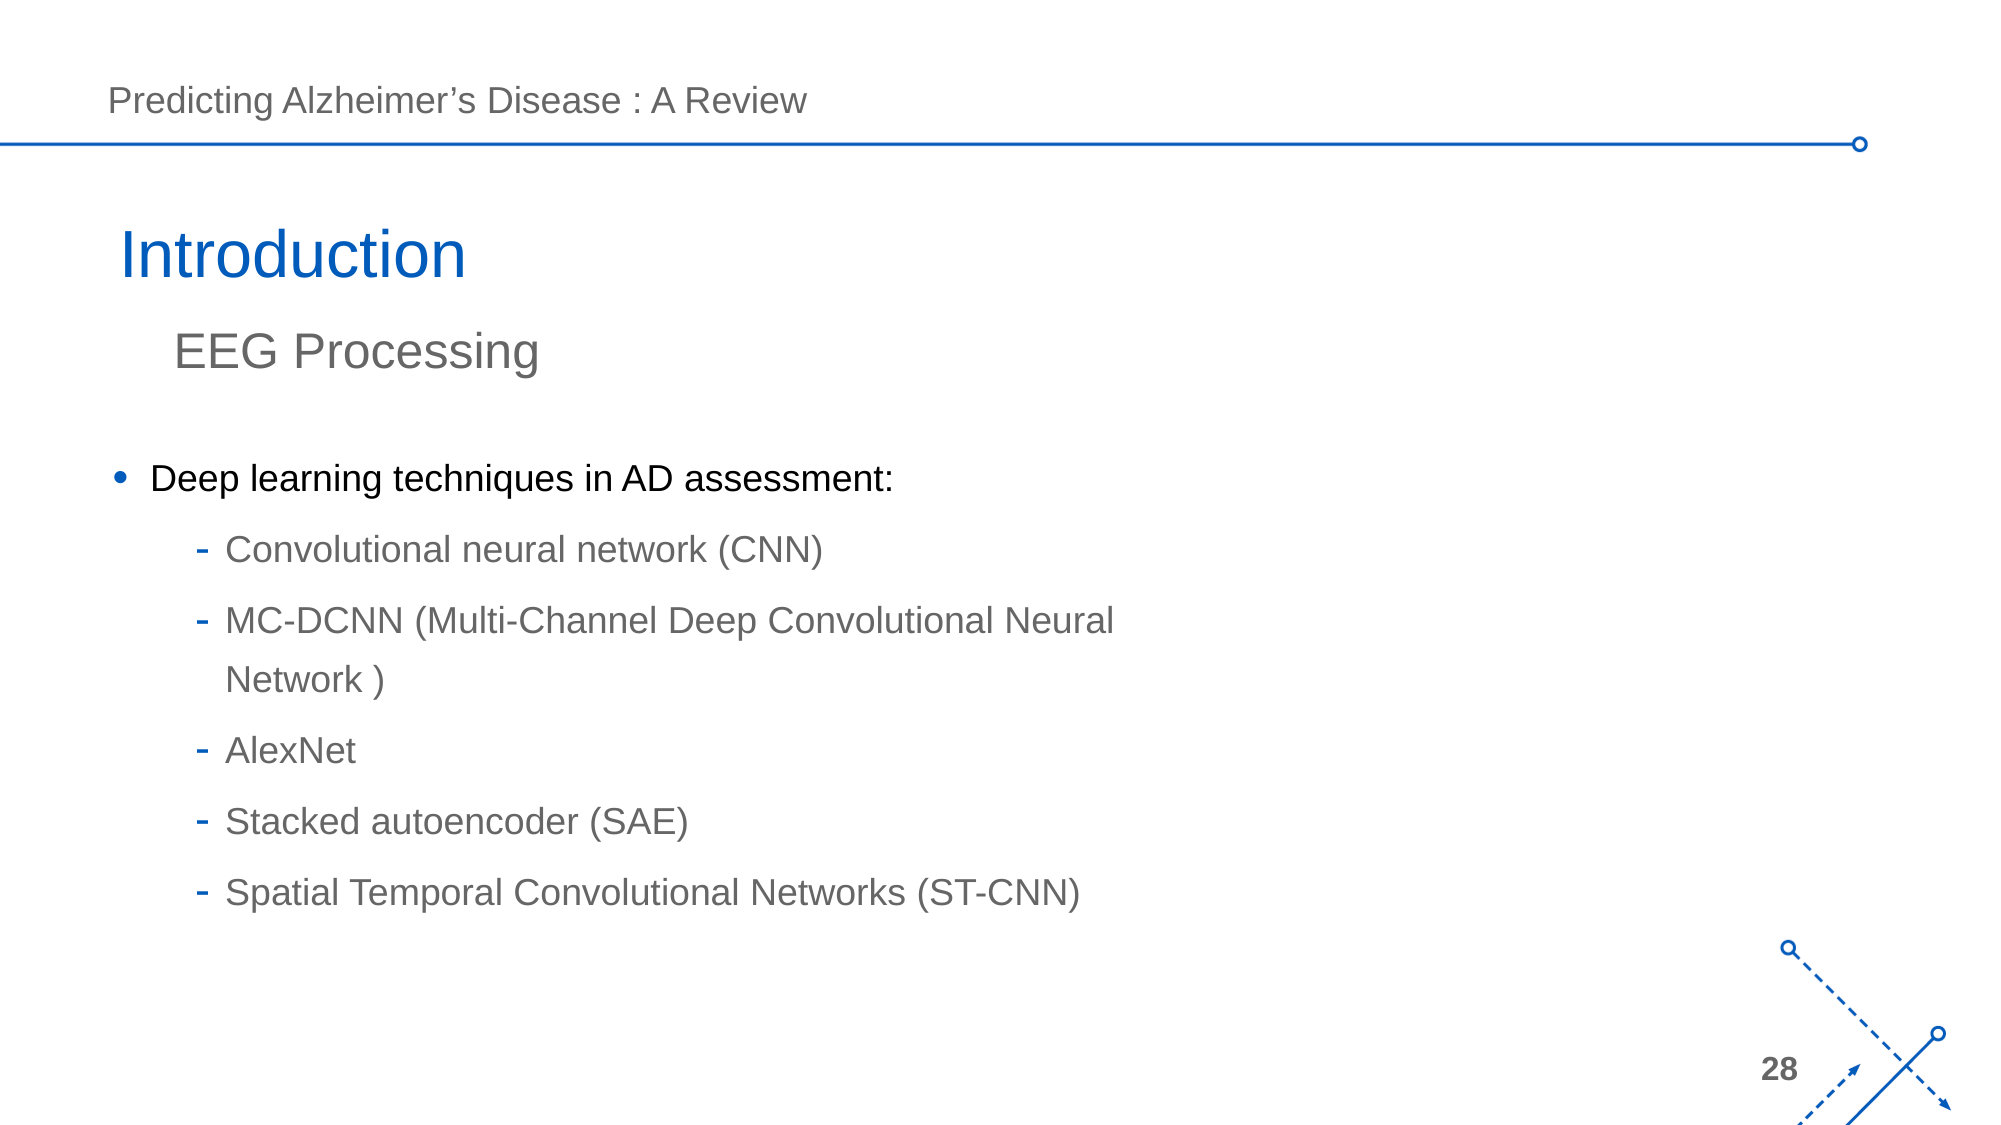

# Introduction
EEG Processing
Deep learning techniques in AD assessment:
Convolutional neural network (CNN)
MC-DCNN (Multi-Channel Deep Convolutional Neural Network )
AlexNet
Stacked autoencoder (SAE)
Spatial Temporal Convolutional Networks (ST-CNN)